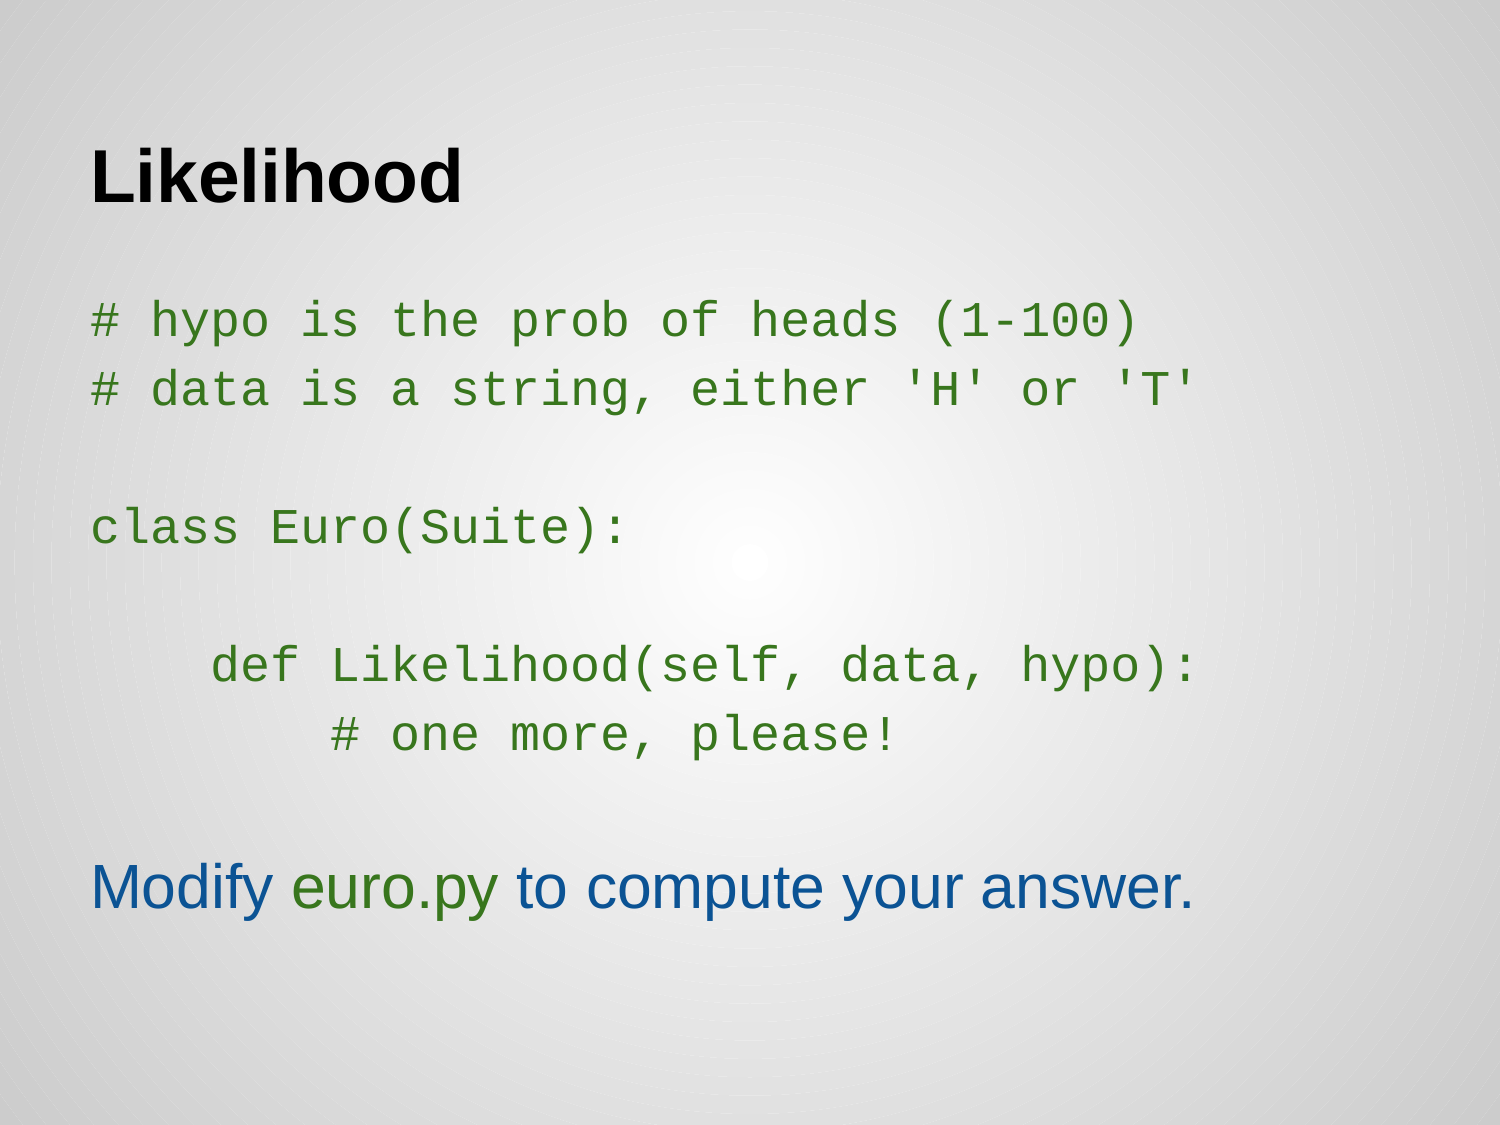

# Likelihood
# hypo is the prob of heads (1-100)
# data is a string, either 'H' or 'T'

class Euro(Suite):
    def Likelihood(self, data, hypo):
        # one more, please!

Modify euro.py to compute your answer.